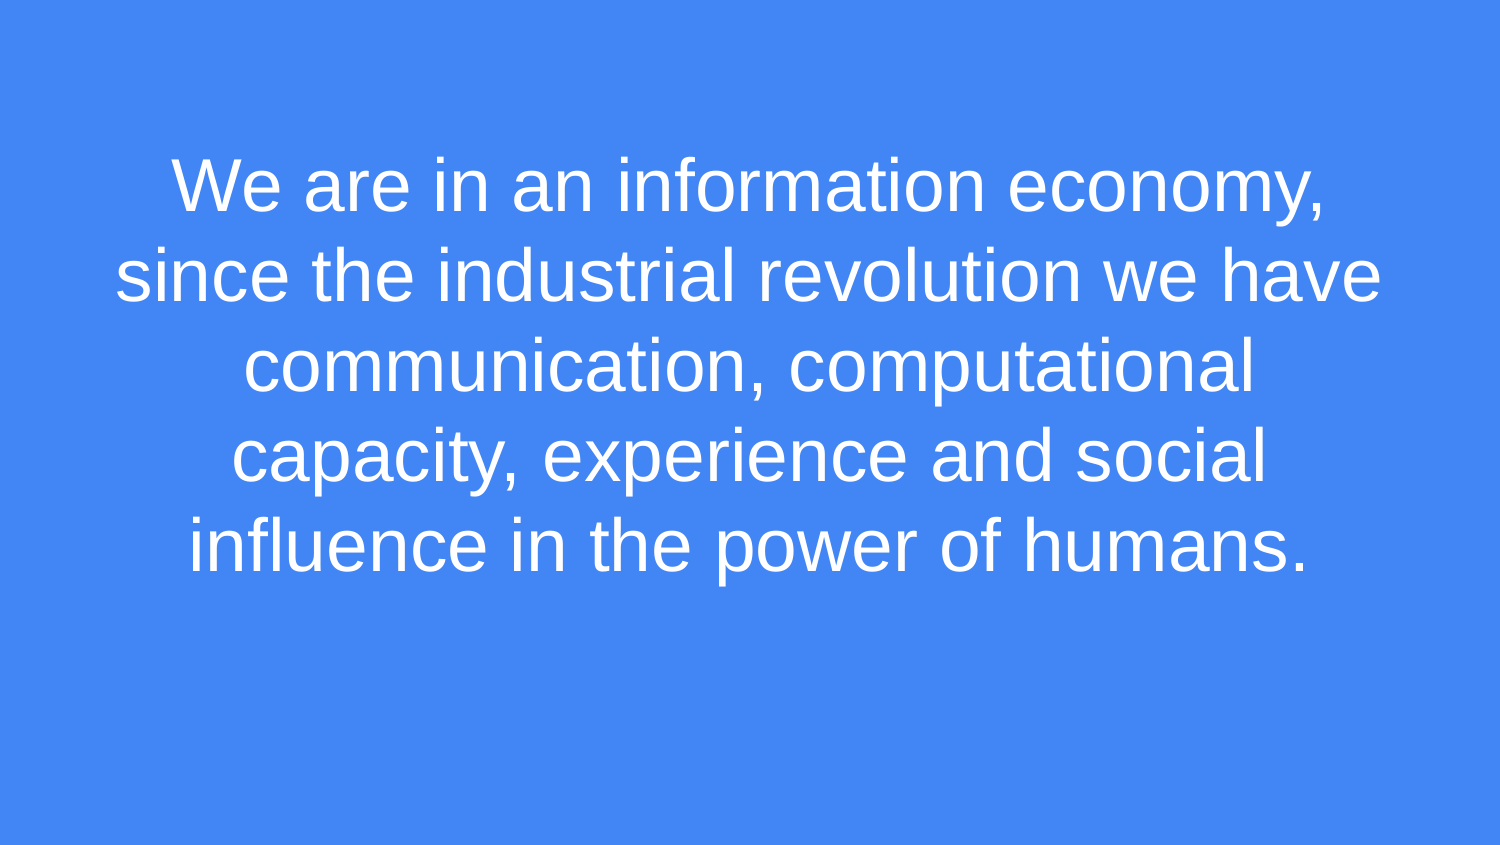

We are in an information economy, since the industrial revolution we have communication, computational capacity, experience and social influence in the power of humans.